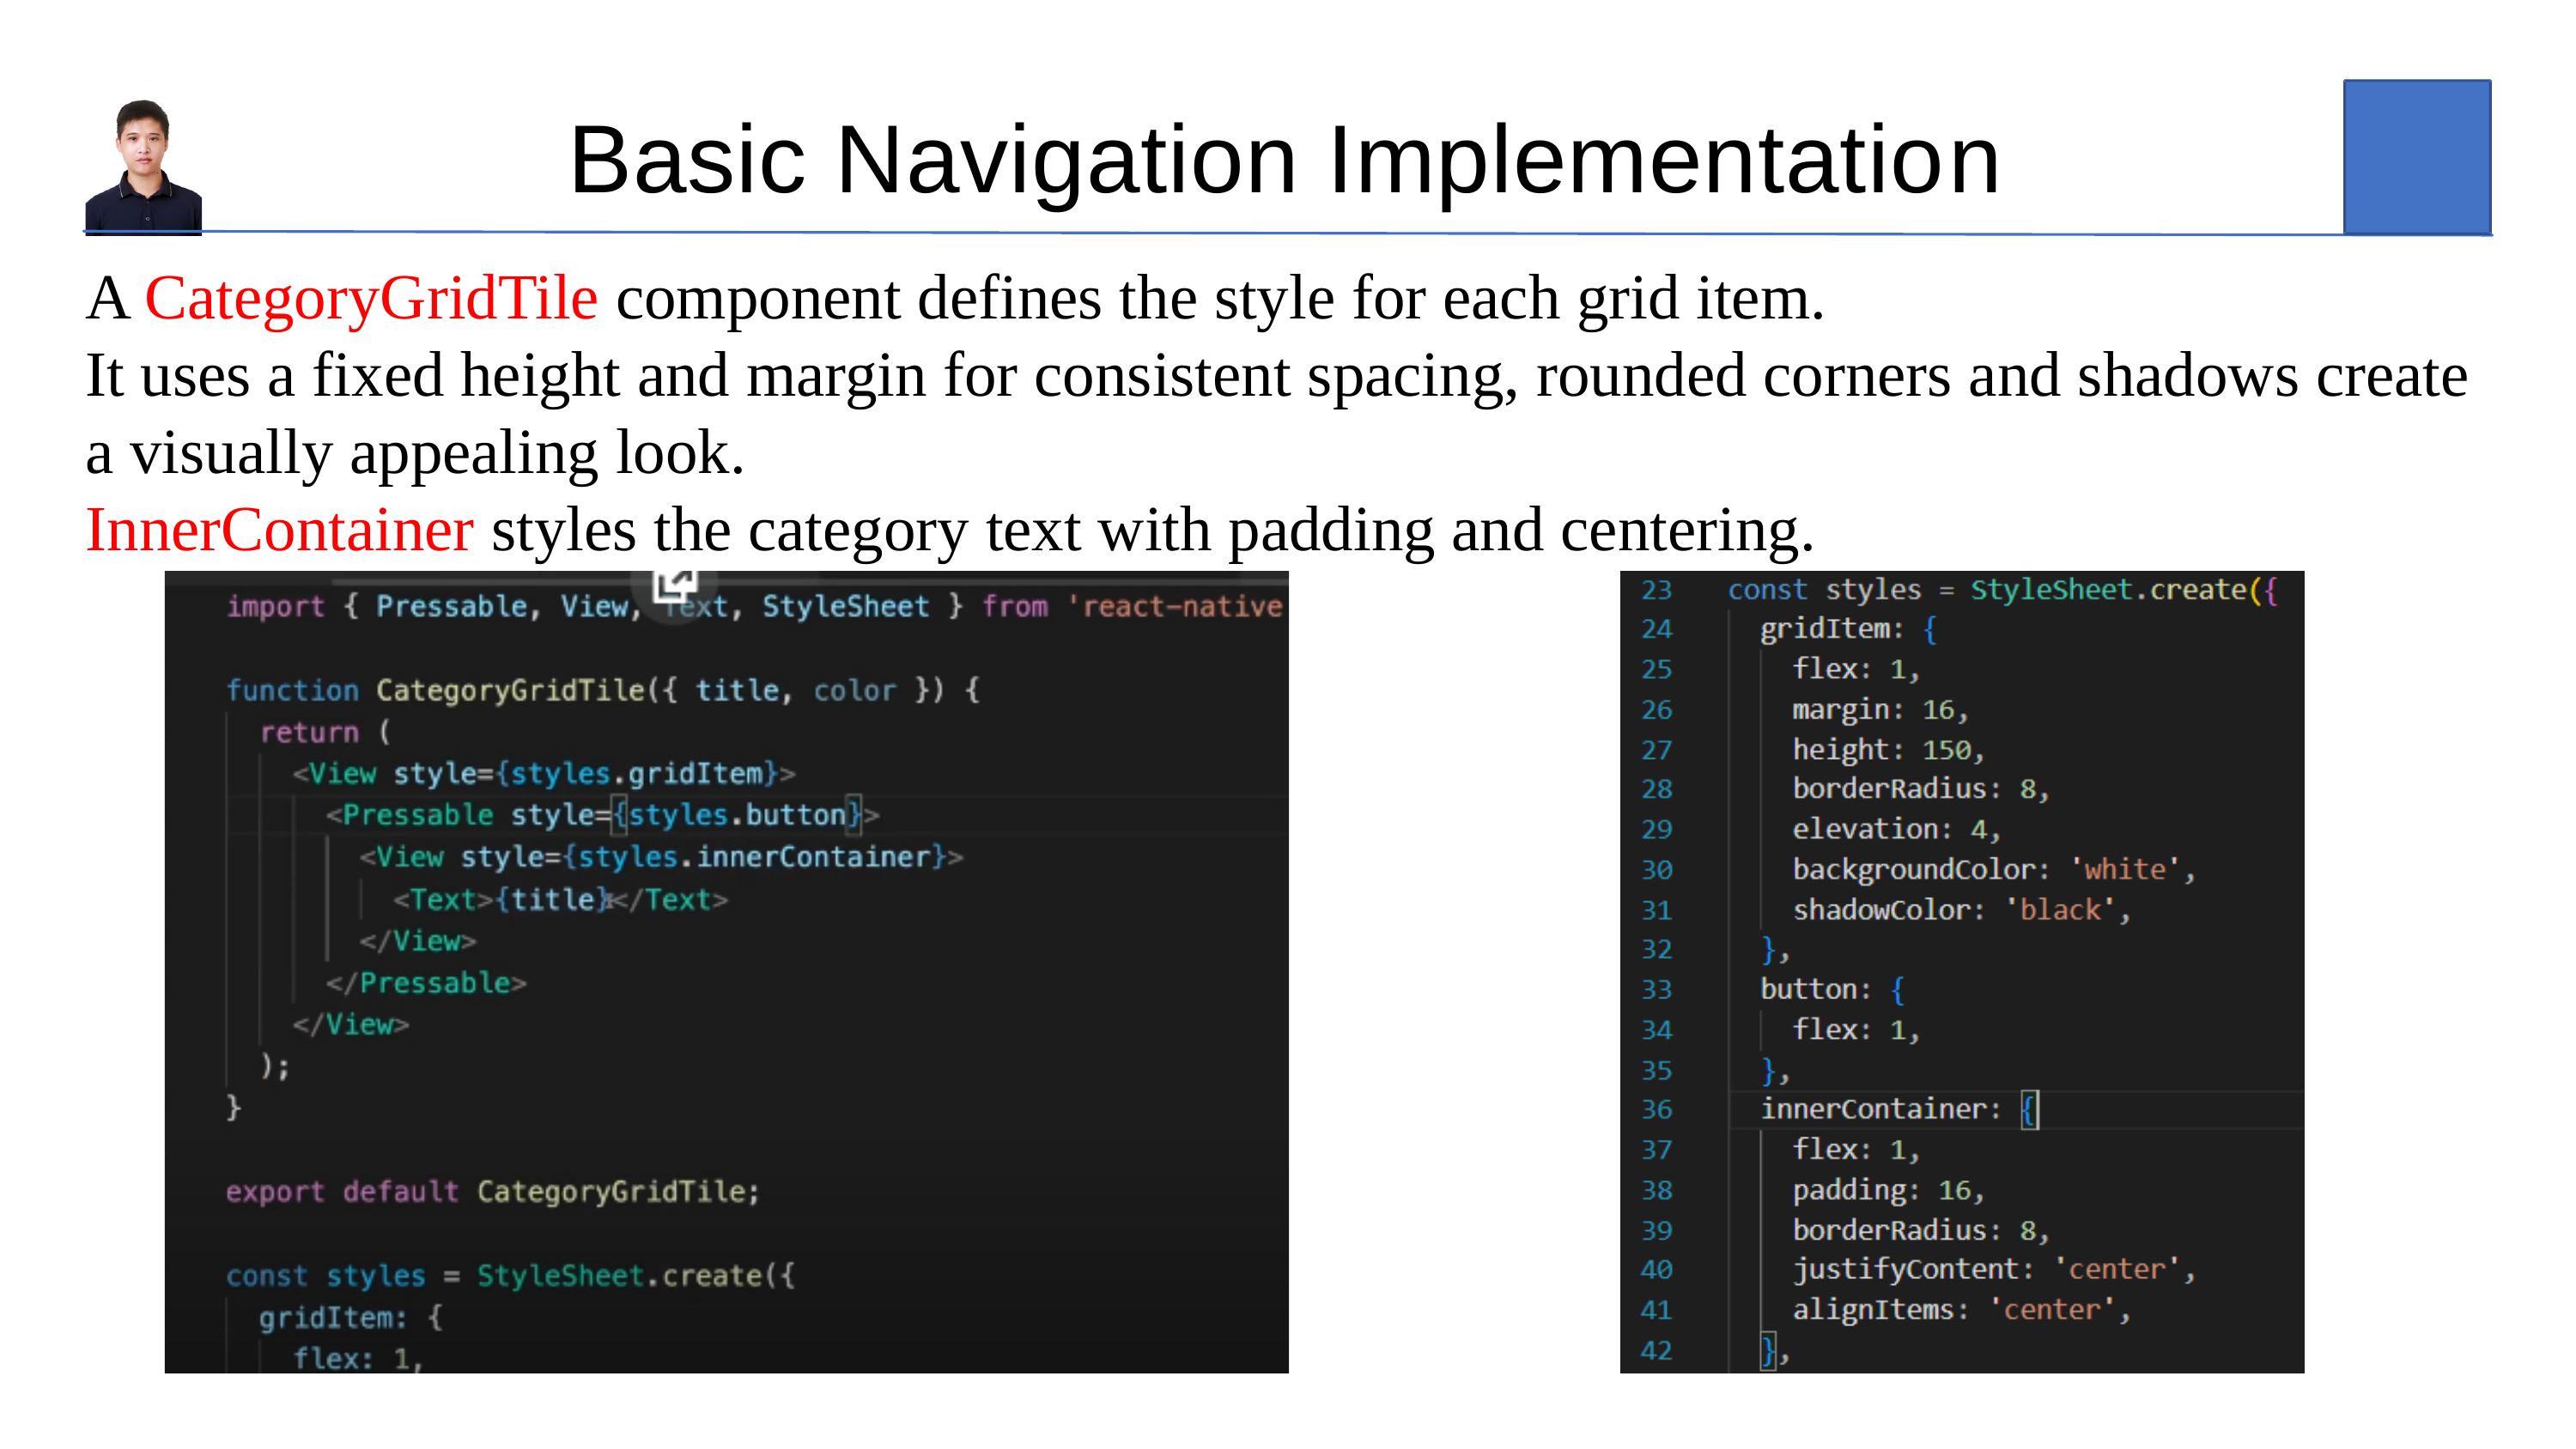

Basic Navigation Implementatio﻿n

A CategoryGridTile component defines the style for each grid item.
It uses a fixed height and margin for consistent spacing, rounded corners and shadows create a visually appealing look.
InnerContainer styles the category text with padding and centering.